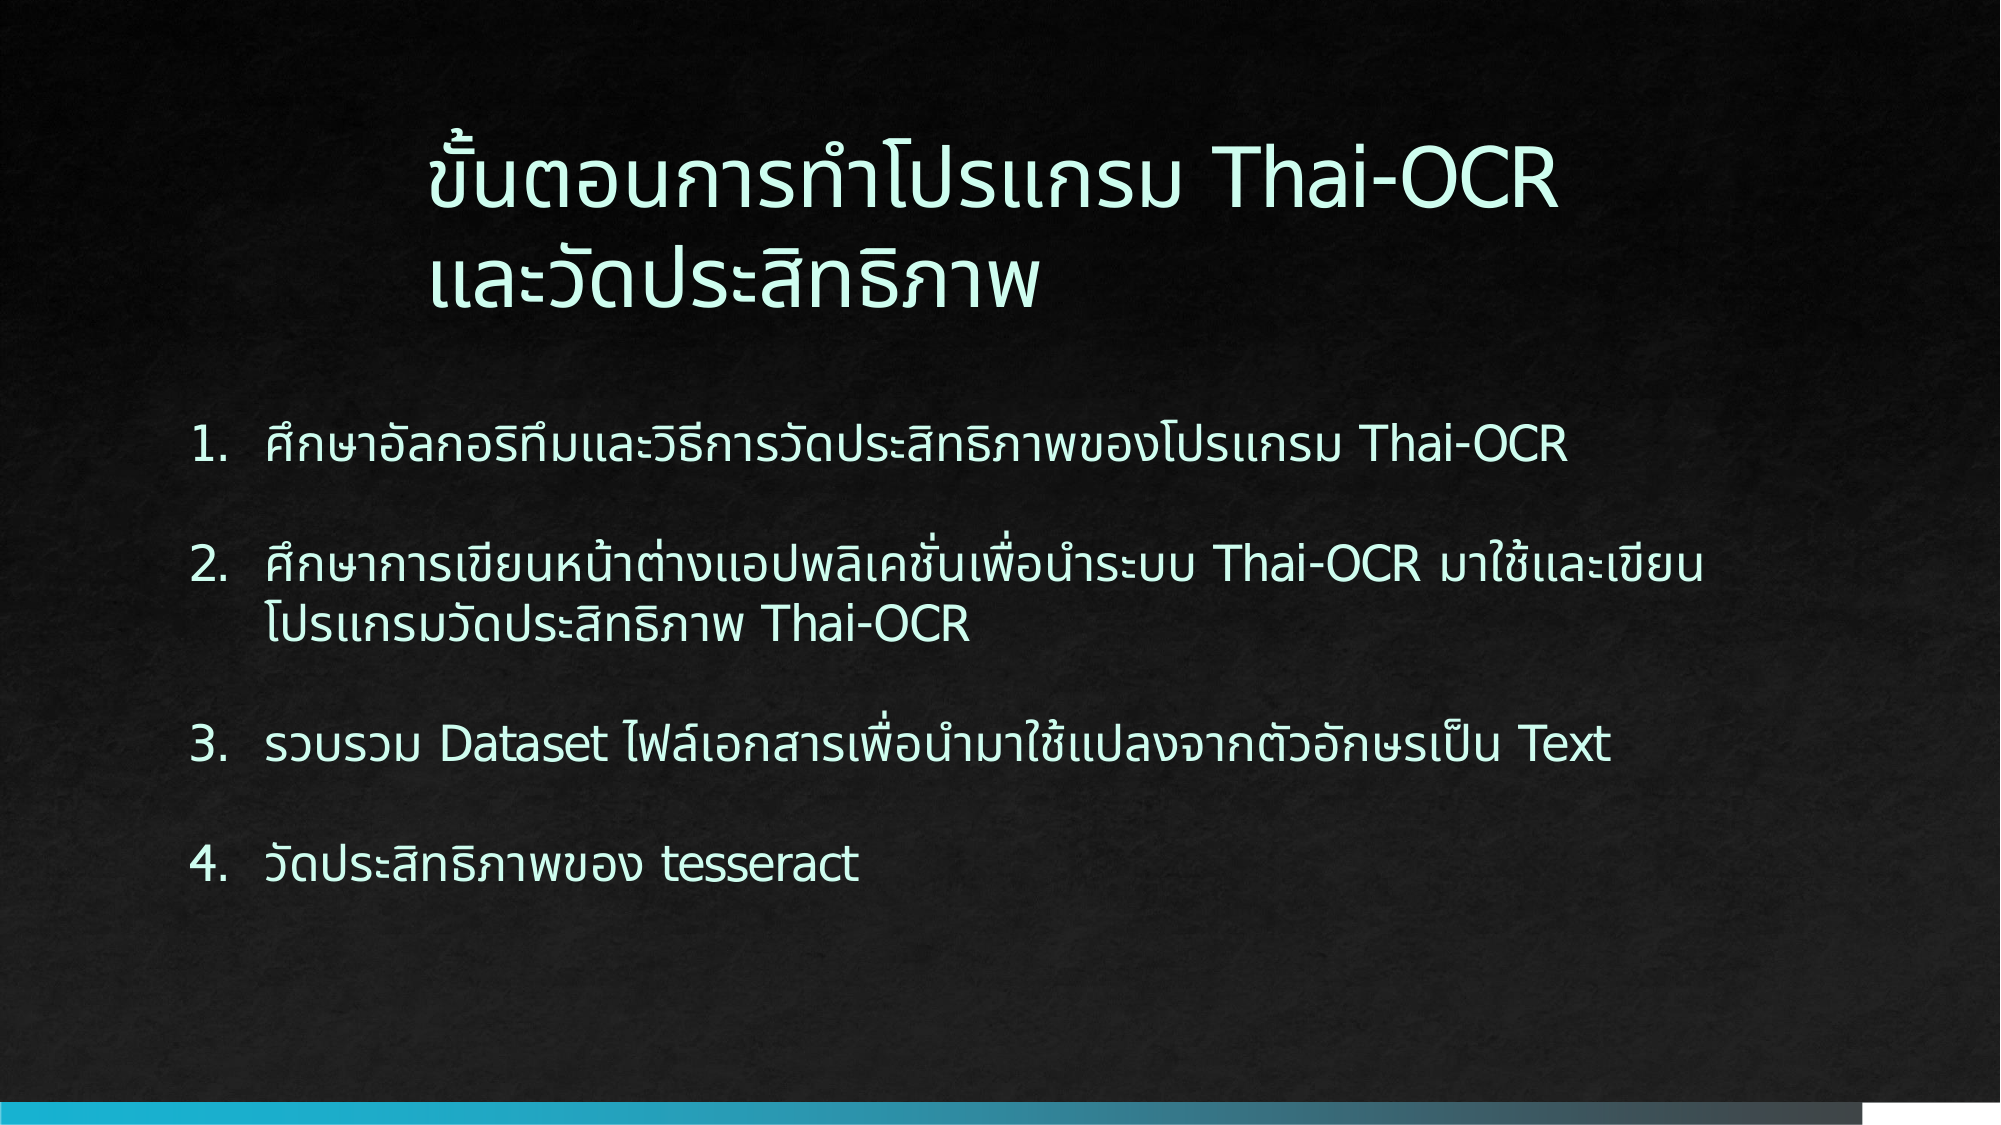

# ขั้นตอนการทำโปรแกรม Thai-OCR และวัดประสิทธิภาพ
ศึกษาอัลกอริทึมและวิธีการวัดประสิทธิภาพของโปรแกรม Thai-OCR

ศึกษาการเขียนหน้าต่างแอปพลิเคชั่นเพื่อนำระบบ Thai-OCR มาใช้และเขียนโปรแกรมวัดประสิทธิภาพ Thai-OCR

รวบรวม Dataset ไฟล์เอกสารเพื่อนำมาใช้แปลงจากตัวอักษรเป็น Text

วัดประสิทธิภาพของ tesseract